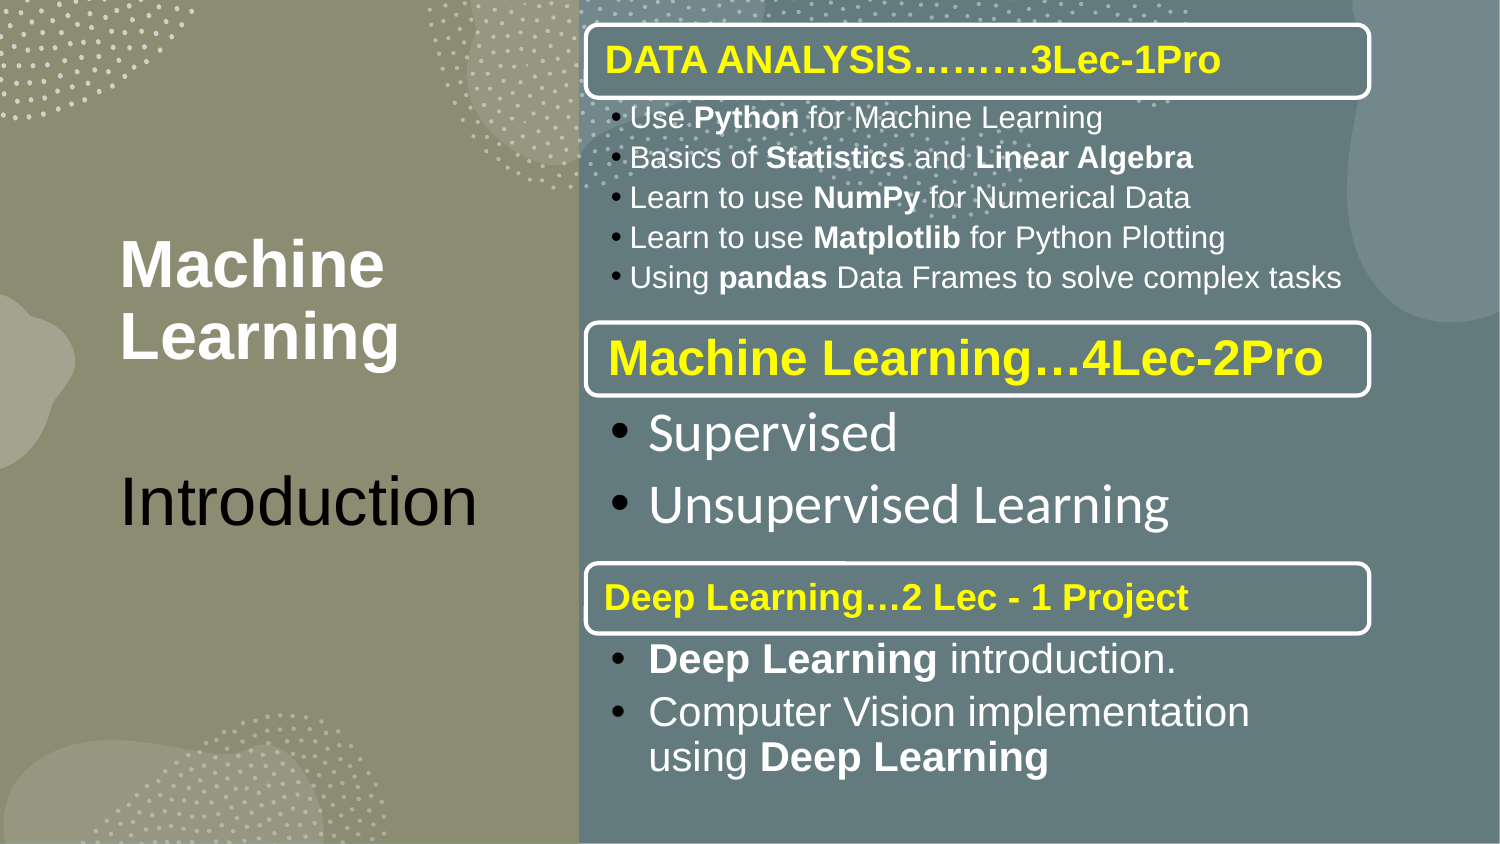

DATA ANALYSIS………3Lec-1Pro
Use Python for Machine Learning
Basics of Statistics and Linear Algebra
Learn to use NumPy for Numerical Data
Learn to use Matplotlib for Python Plotting
Using pandas Data Frames to solve complex tasks
Machine 	Learning
Introduction
Machine Learning…4Lec-2Pro
Supervised
Unsupervised Learning
Deep Learning…2 Lec - 1 Project
Deep Learning introduction.
Computer Vision implementation using Deep Learning